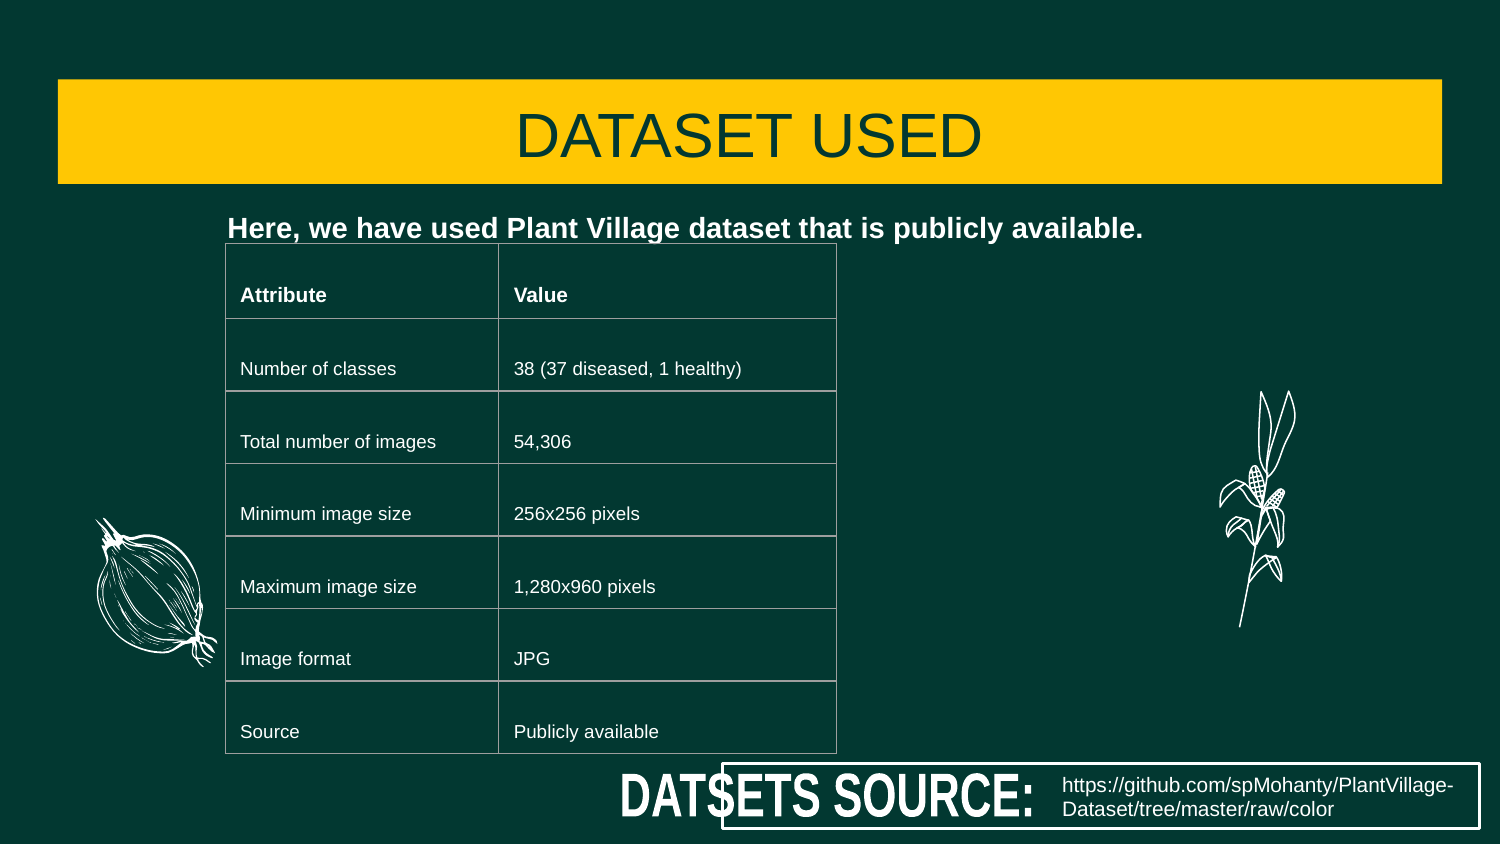

# DATASET USED
Here, we have used Plant Village dataset that is publicly available.

| Attribute | Value |
| --- | --- |
| Number of classes | 38 (37 diseased, 1 healthy) |
| Total number of images | 54,306 |
| Minimum image size | 256x256 pixels |
| Maximum image size | 1,280x960 pixels |
| Image format | JPG |
| Source | Publicly available |

https://github.com/spMohanty/PlantVillage-Dataset/tree/master/raw/color
                  DATSETS SOURCE: